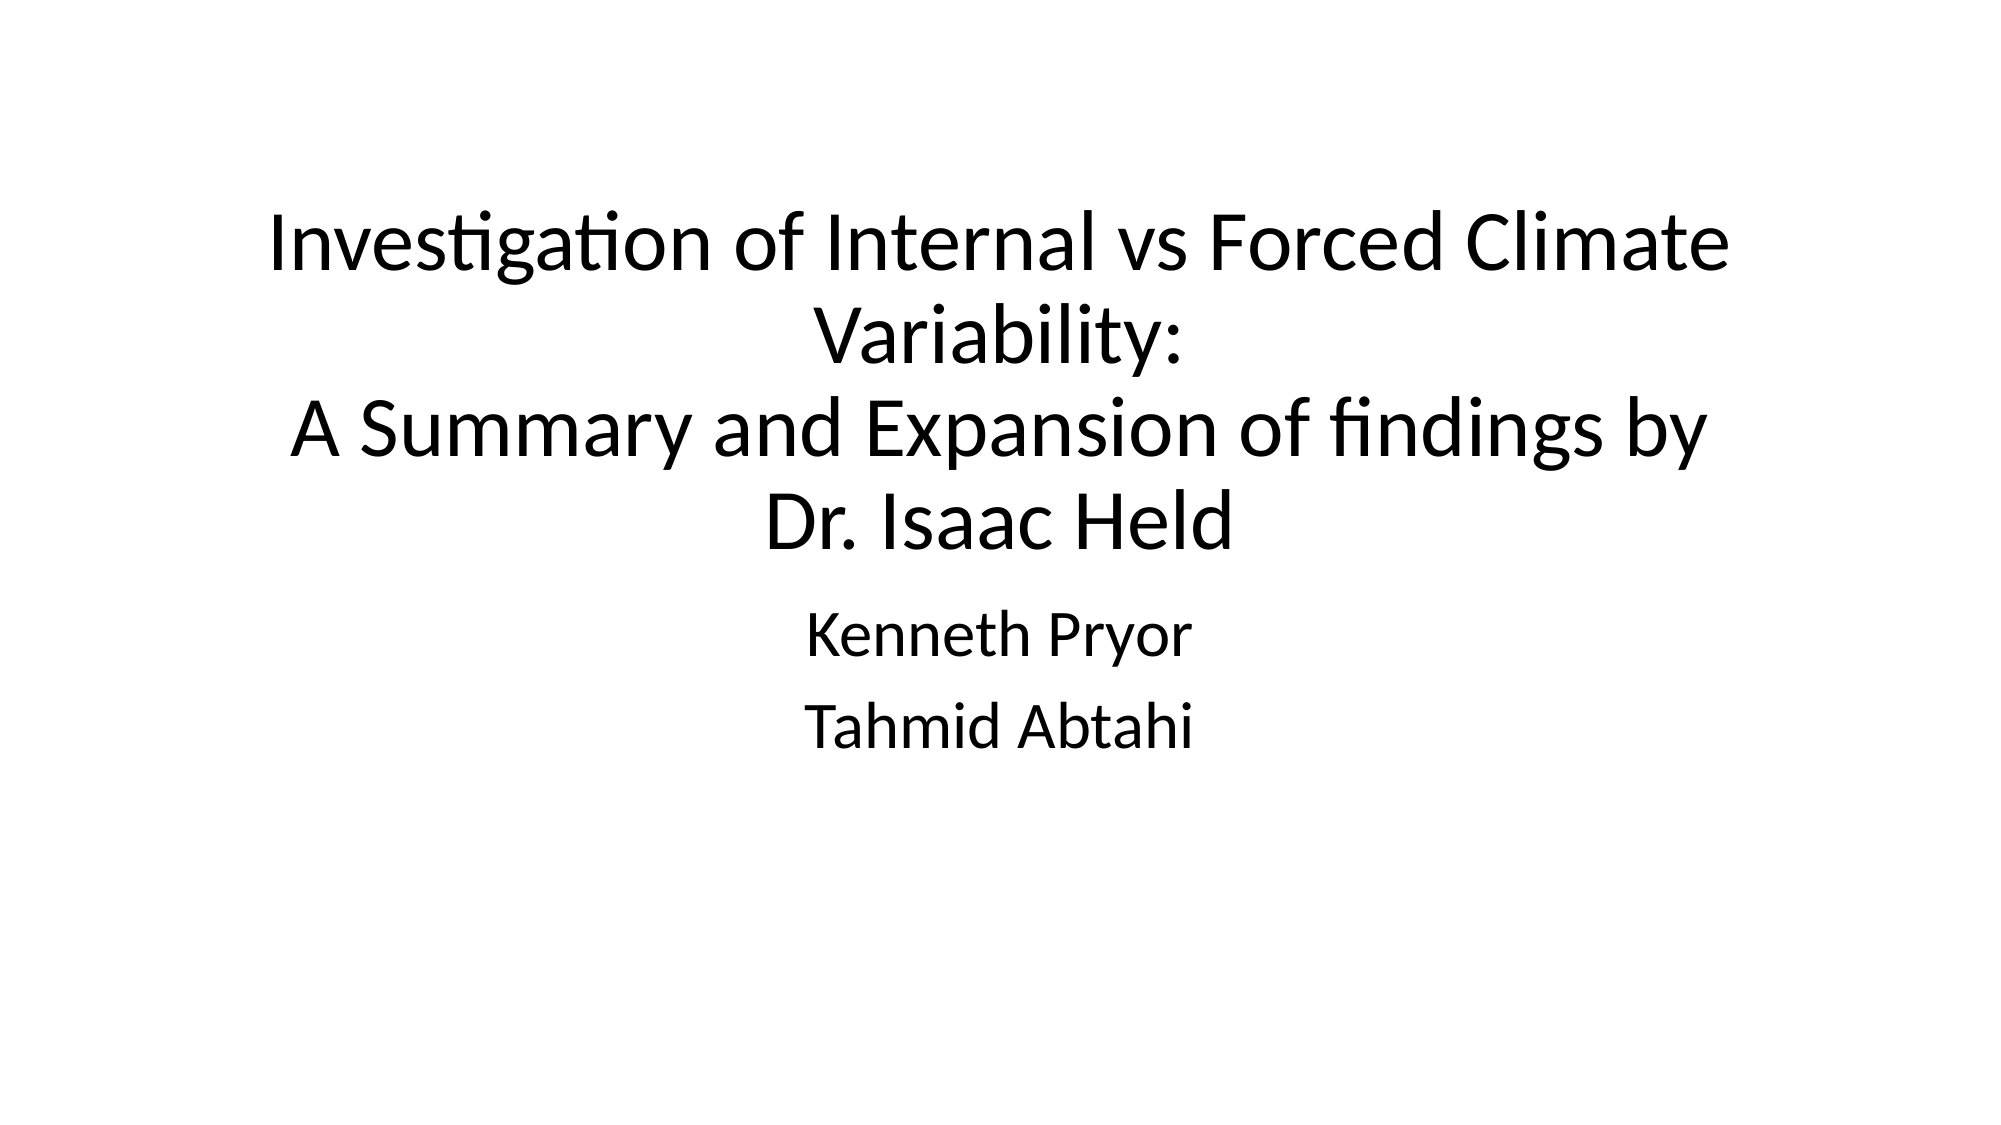

# Investigation of Internal vs Forced Climate Variability: A Summary and Expansion of findings by Dr. Isaac Held
Kenneth Pryor
Tahmid Abtahi